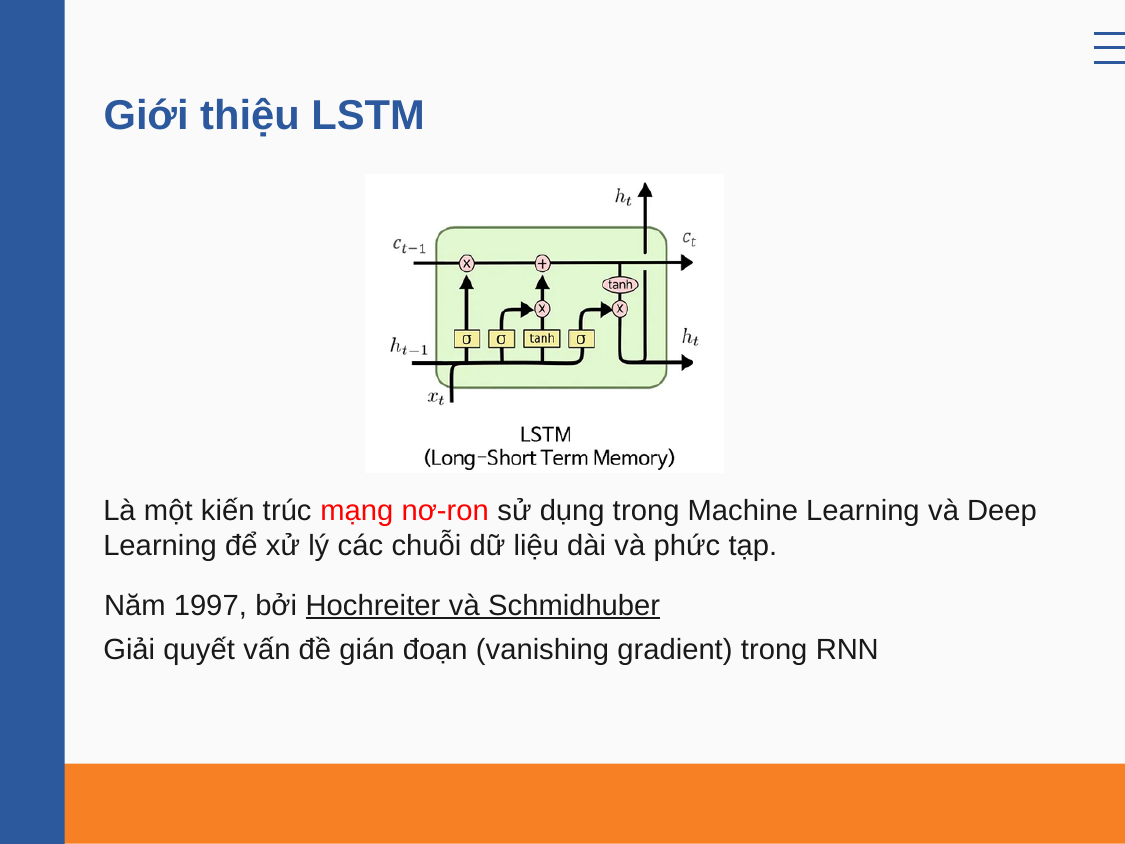

# Giới thiệu LSTM

Là một kiến trúc mạng nơ-ron sử dụng trong Machine Learning và Deep Learning để xử lý các chuỗi dữ liệu dài và phức tạp.
Năm 1997, bởi Hochreiter và Schmidhuber
Giải quyết vấn đề gián đoạn (vanishing gradient) trong RNN